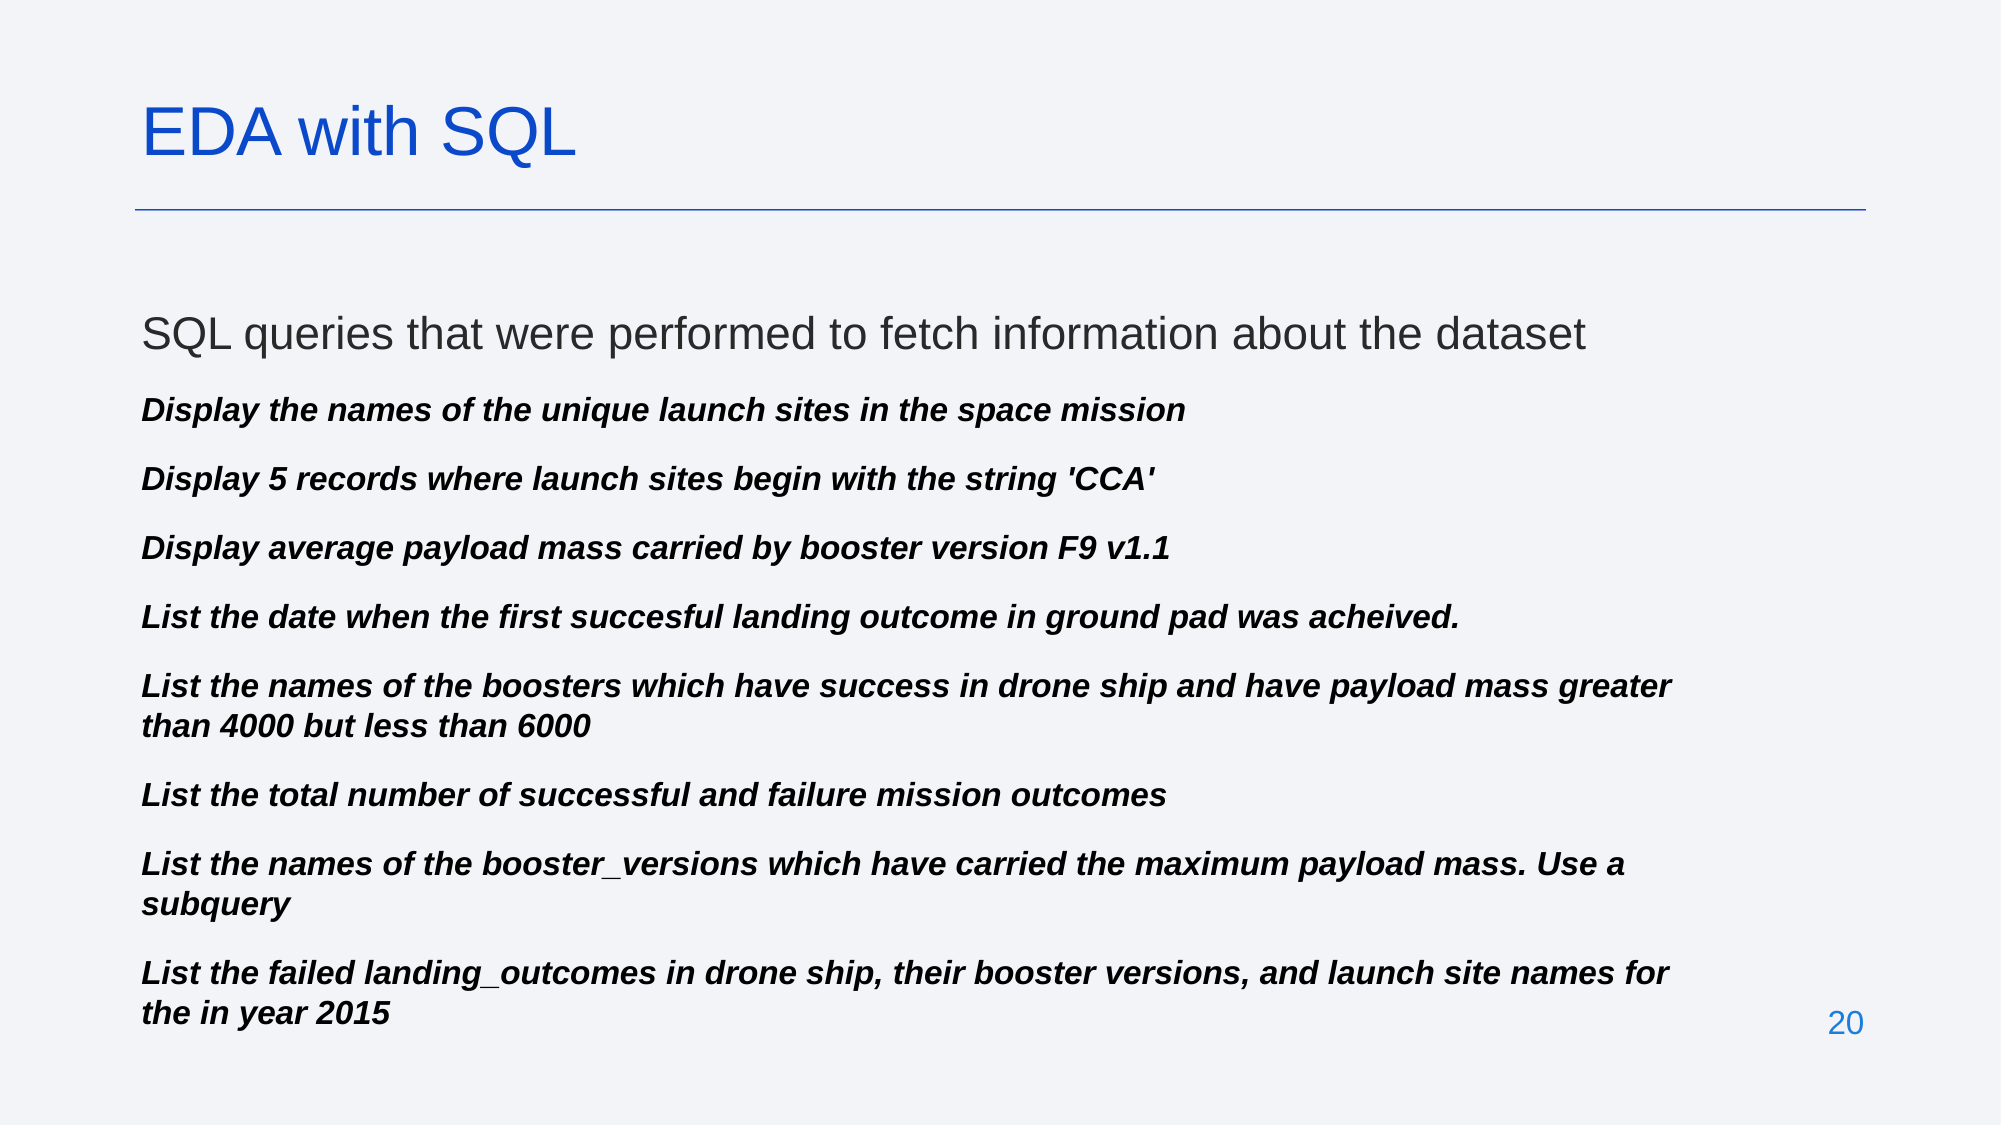

EDA with SQL
SQL queries that were performed to fetch information about the dataset
Display the names of the unique launch sites in the space mission
Display 5 records where launch sites begin with the string 'CCA'
Display average payload mass carried by booster version F9 v1.1
List the date when the first succesful landing outcome in ground pad was acheived.
List the names of the boosters which have success in drone ship and have payload mass greater than 4000 but less than 6000
List the total number of successful and failure mission outcomes
List the names of the booster_versions which have carried the maximum payload mass. Use a subquery
List the failed landing_outcomes in drone ship, their booster versions, and launch site names for the in year 2015

GitHub URL of your completed EDA with SQL notebook:
https://github.com/cheemh/capstone-project/blob/main/jupyter-labs-eda-sql-coursera.ipynb

20